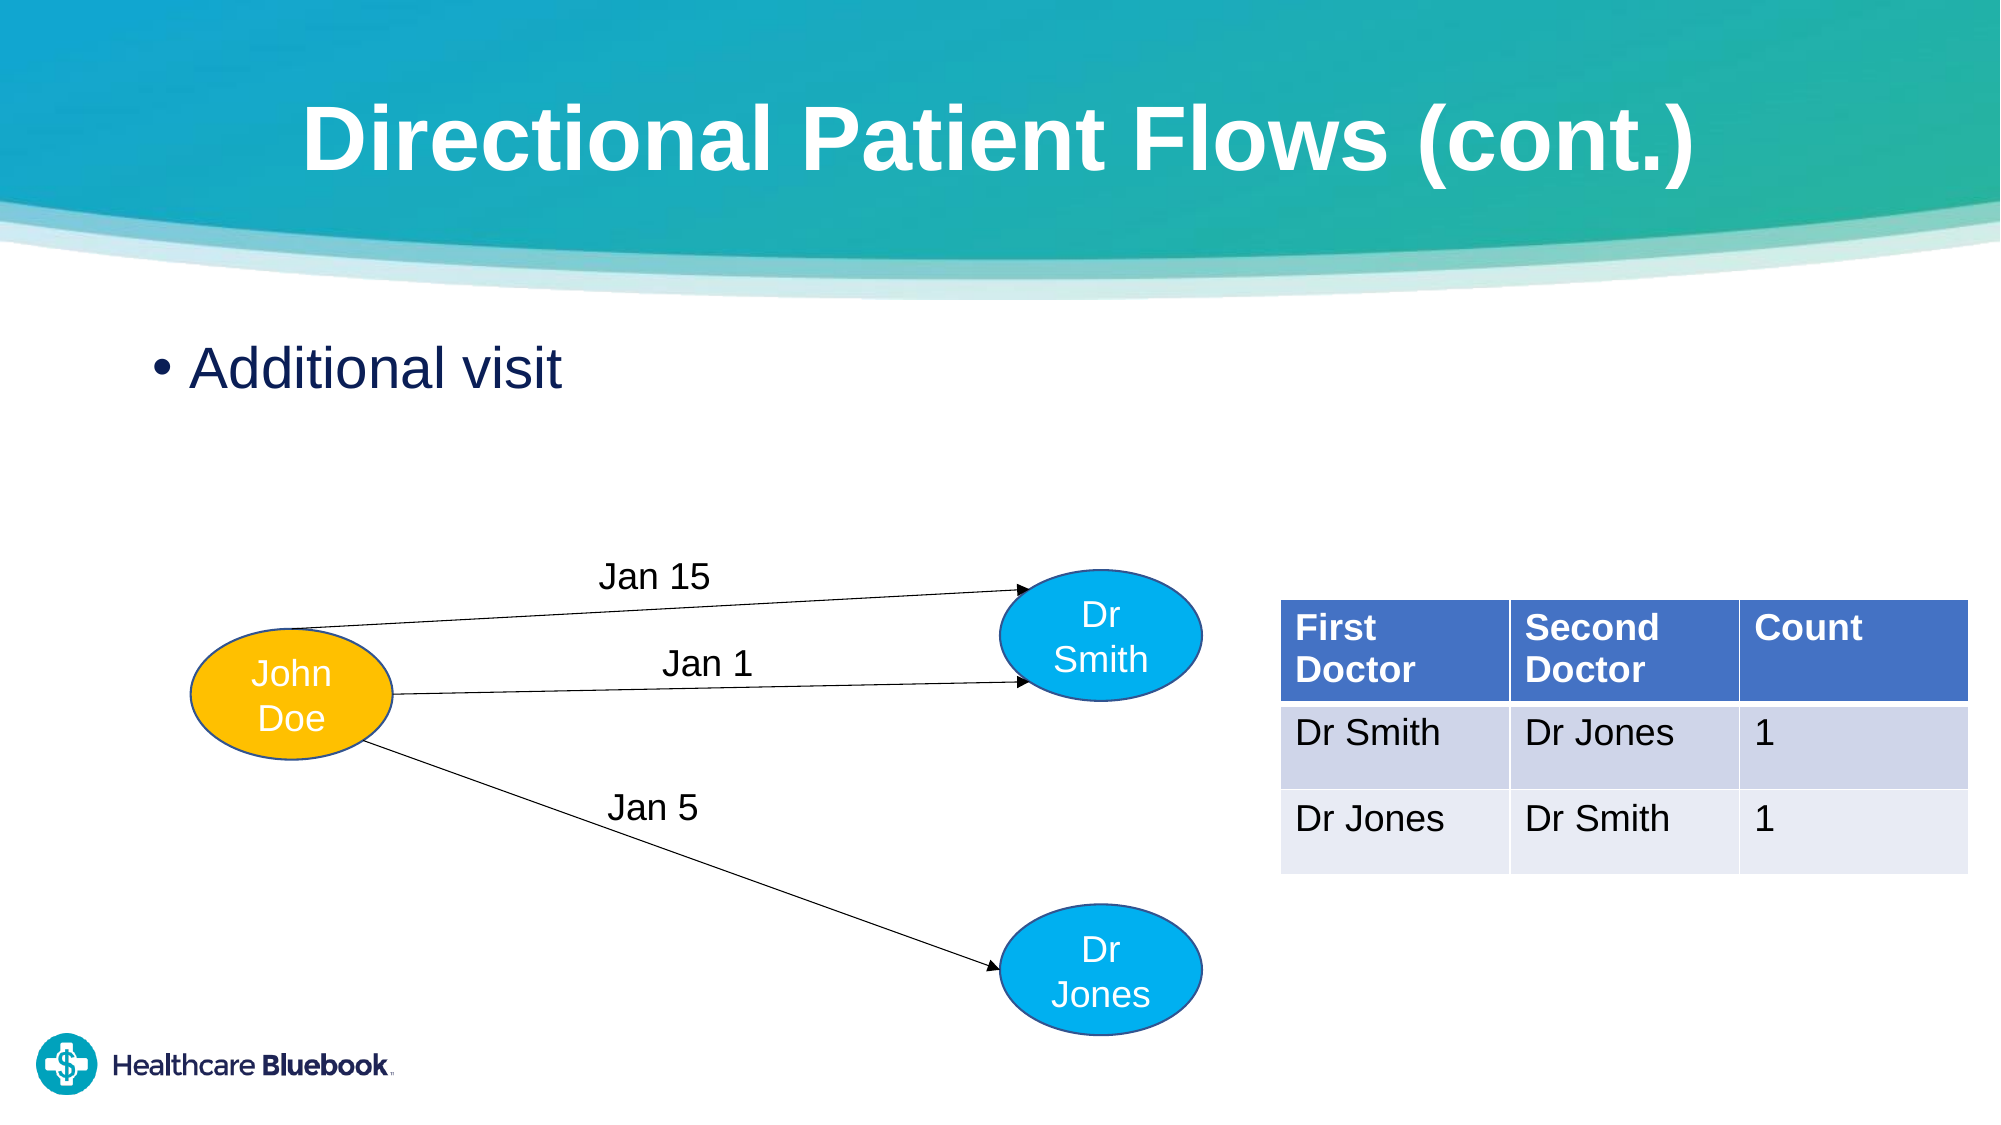

# Directional Patient Flows (cont.)
Additional visit
Jan 15
Dr Smith
| First Doctor | Second Doctor | Count |
| --- | --- | --- |
| Dr Smith | Dr Jones | 1 |
| Dr Jones | Dr Smith | 1 |
John Doe
Jan 1
Jan 5
Dr Jones